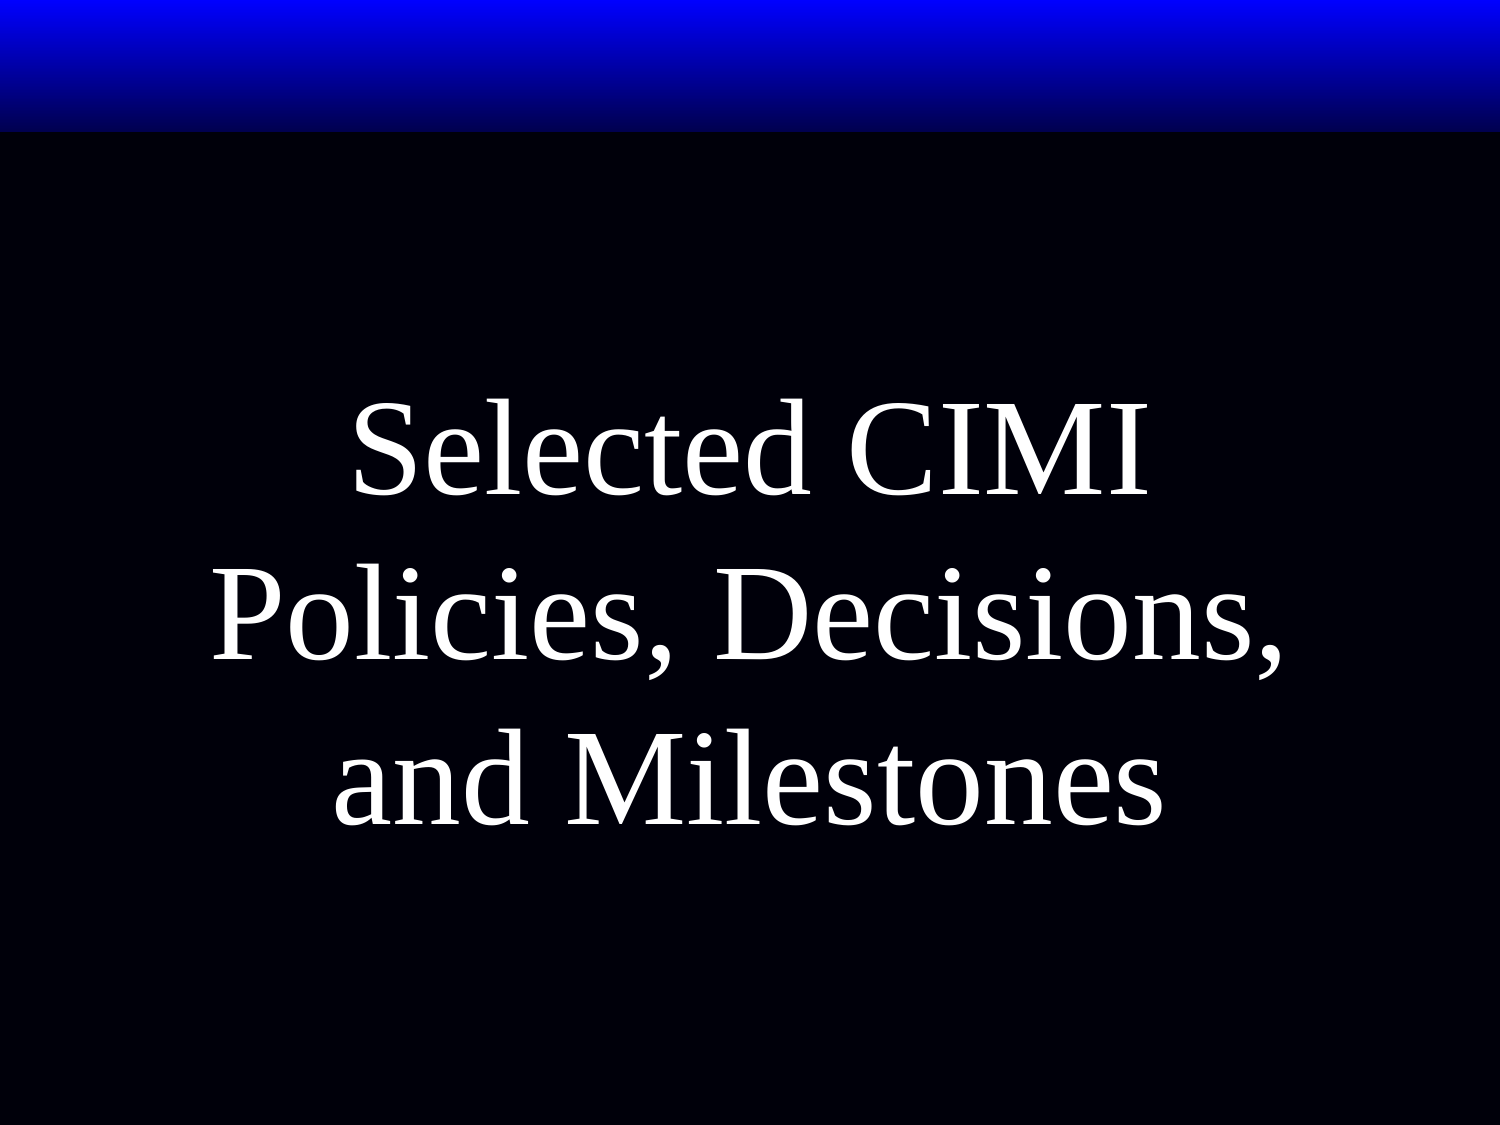

# Selected CIMI Policies, Decisions, and Milestones